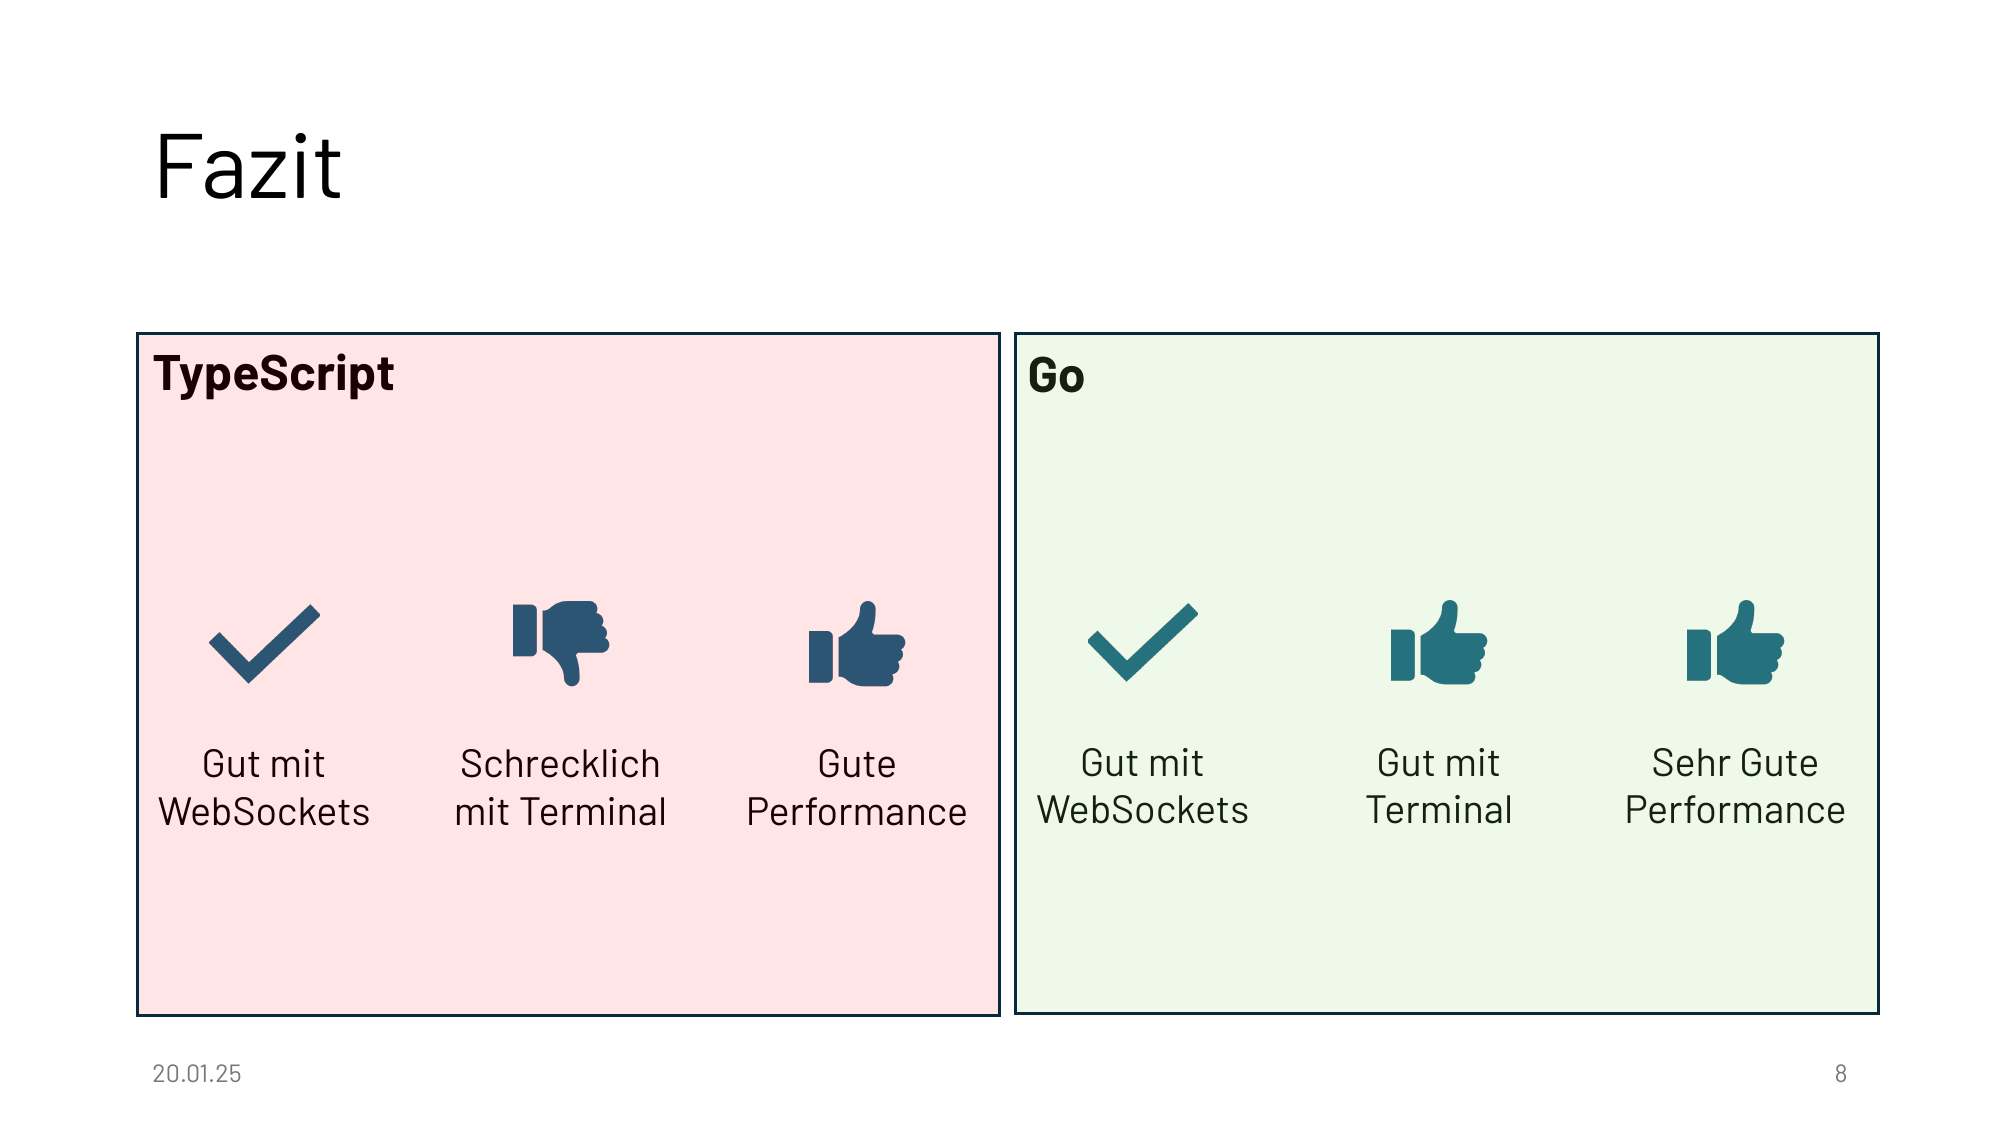

# Fazit
TypeScript
Go

Gut mit WebSockets
Gut mit Terminal
Sehr Gute Performance
Gut mit WebSockets
Schrecklich mit Terminal
Gute Performance
20.01.25
8